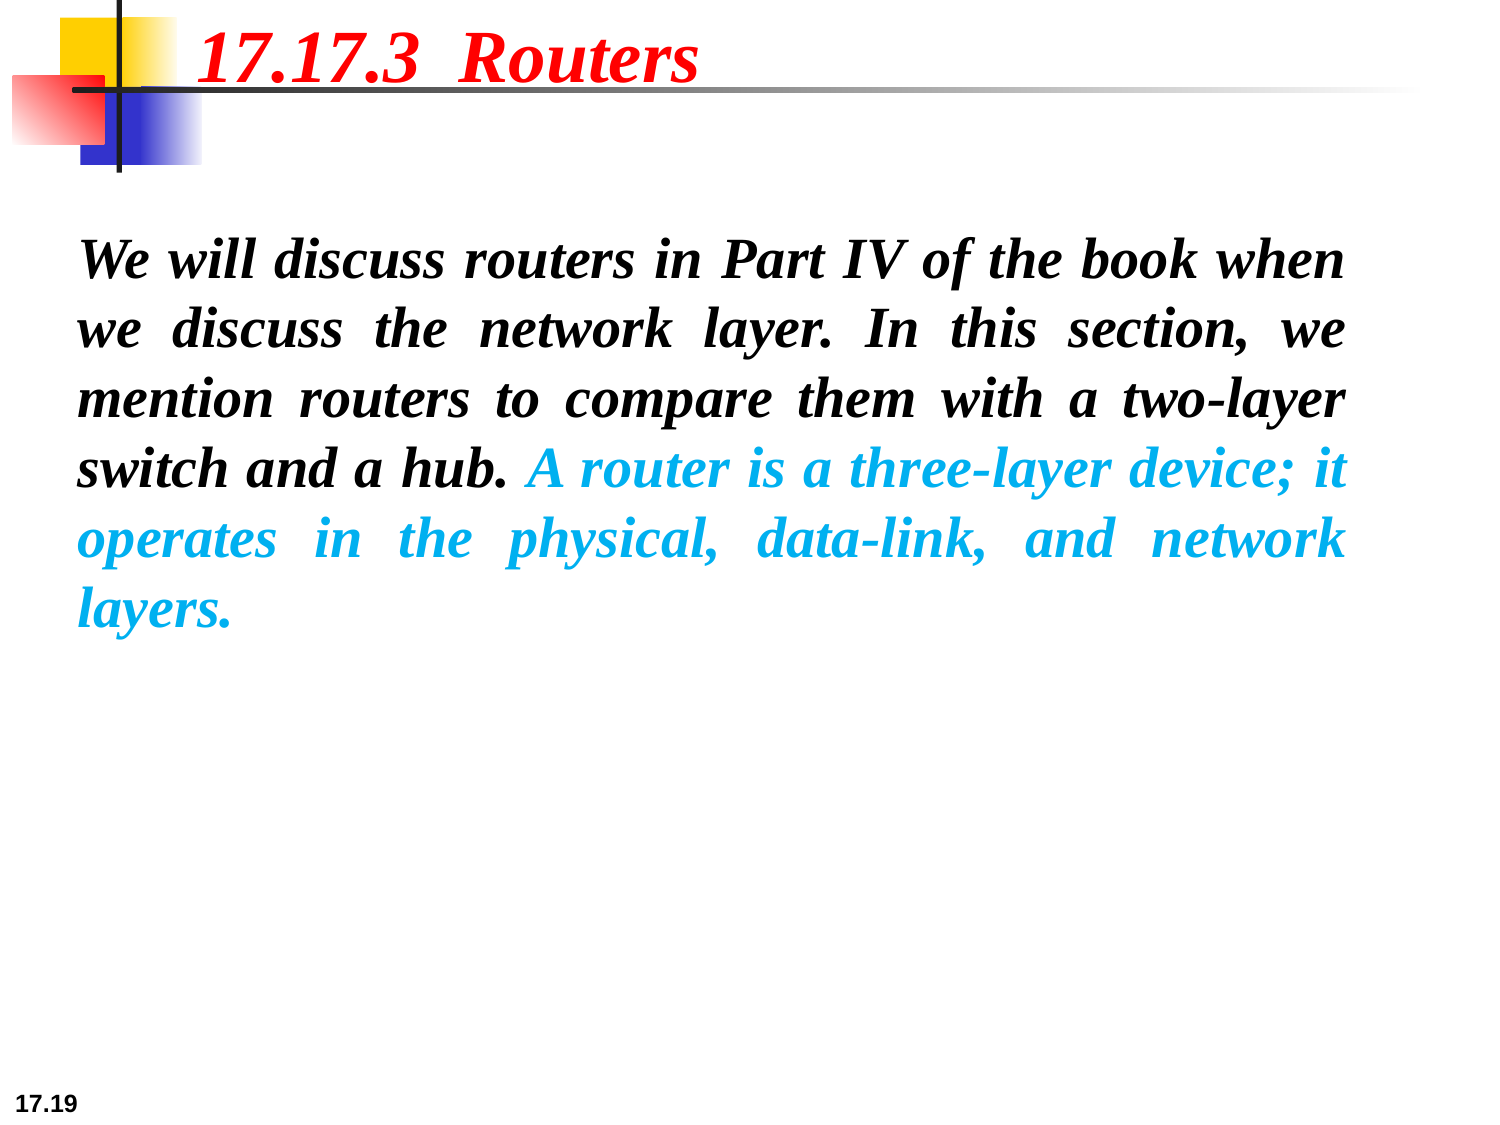

17.17.3  Routers

We will discuss routers in Part IV of the book when we discuss the network layer. In this section, we mention routers to compare them with a two-layer switch and a hub. A router is a three-layer device; it operates in the physical, data-link, and network layers.
17.19